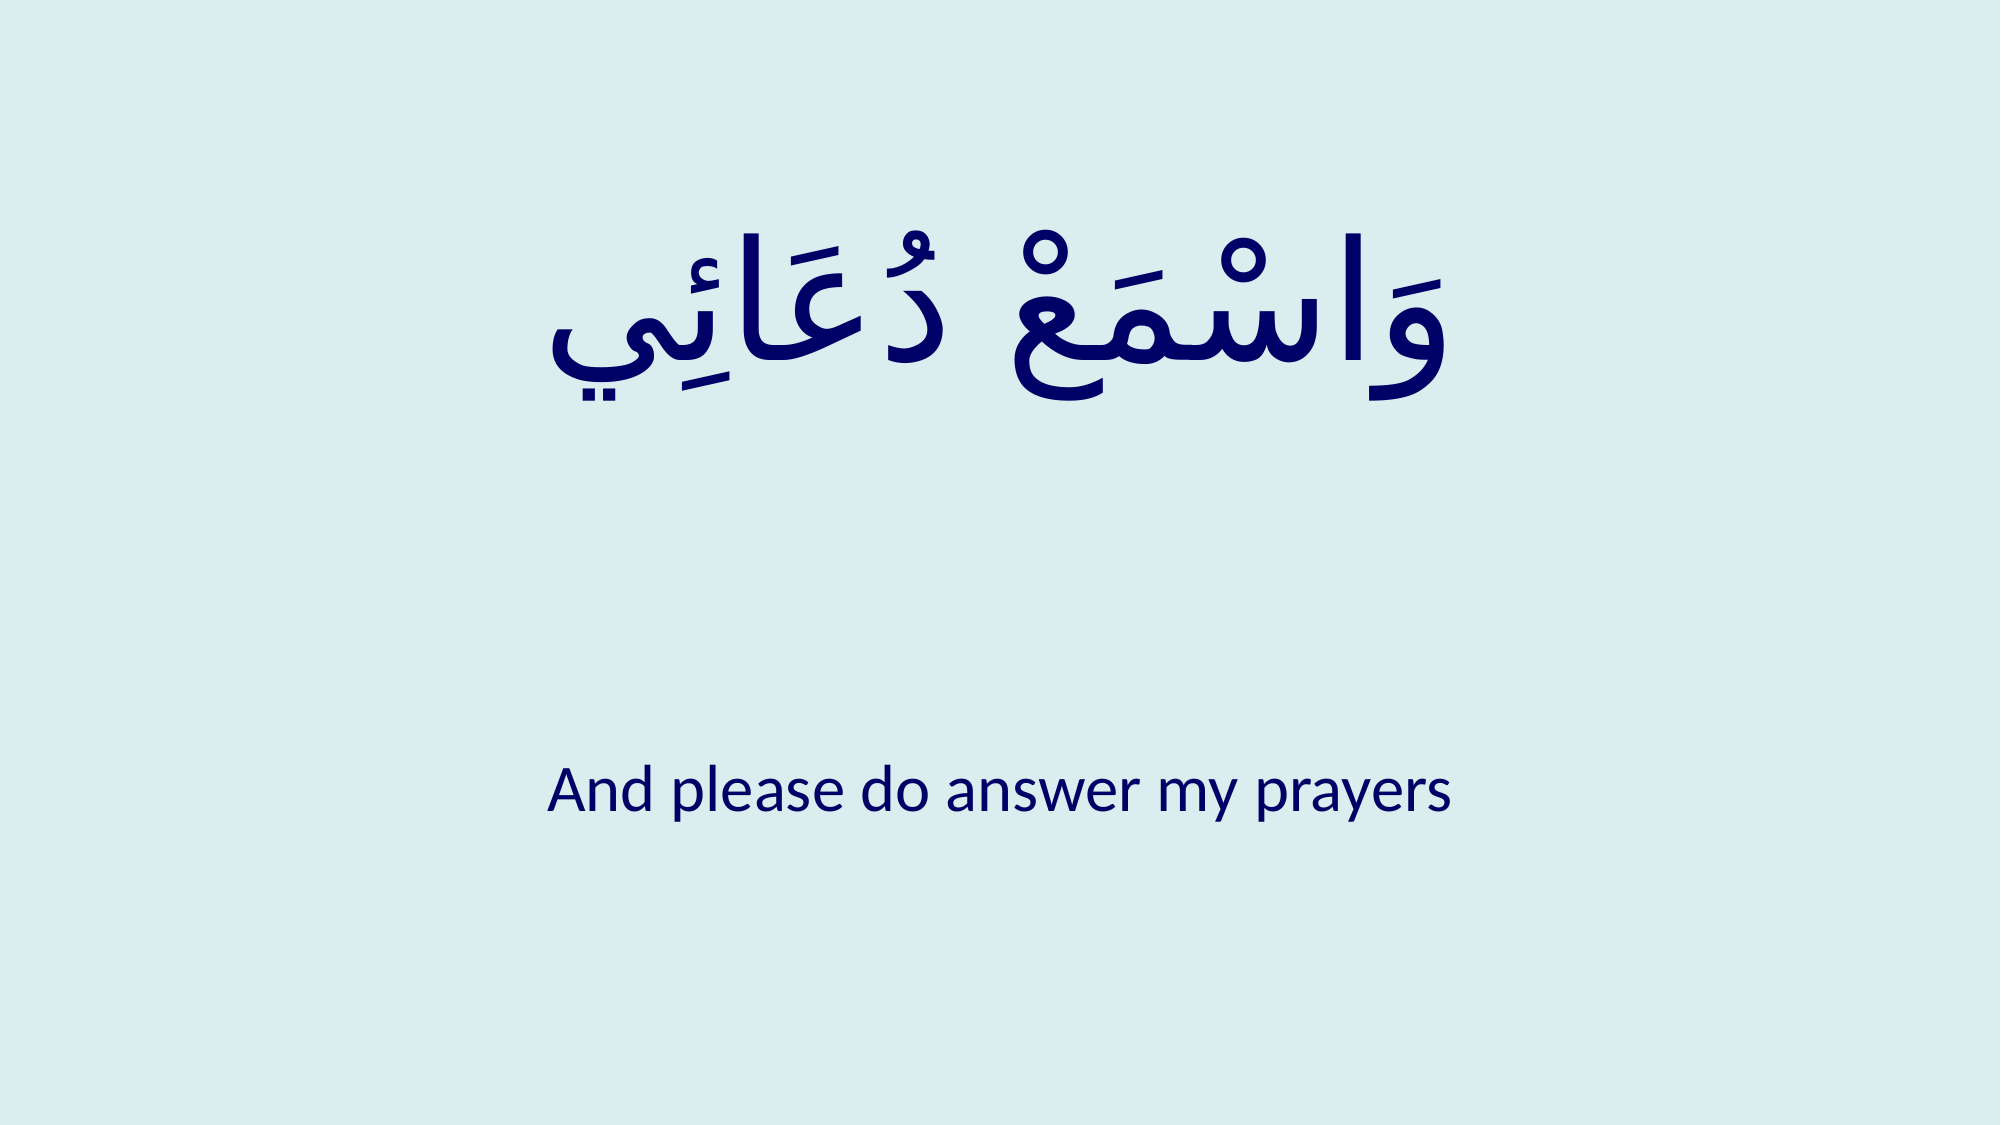

# وَاسْمَعْ دُعَائِي
And please do answer my prayers